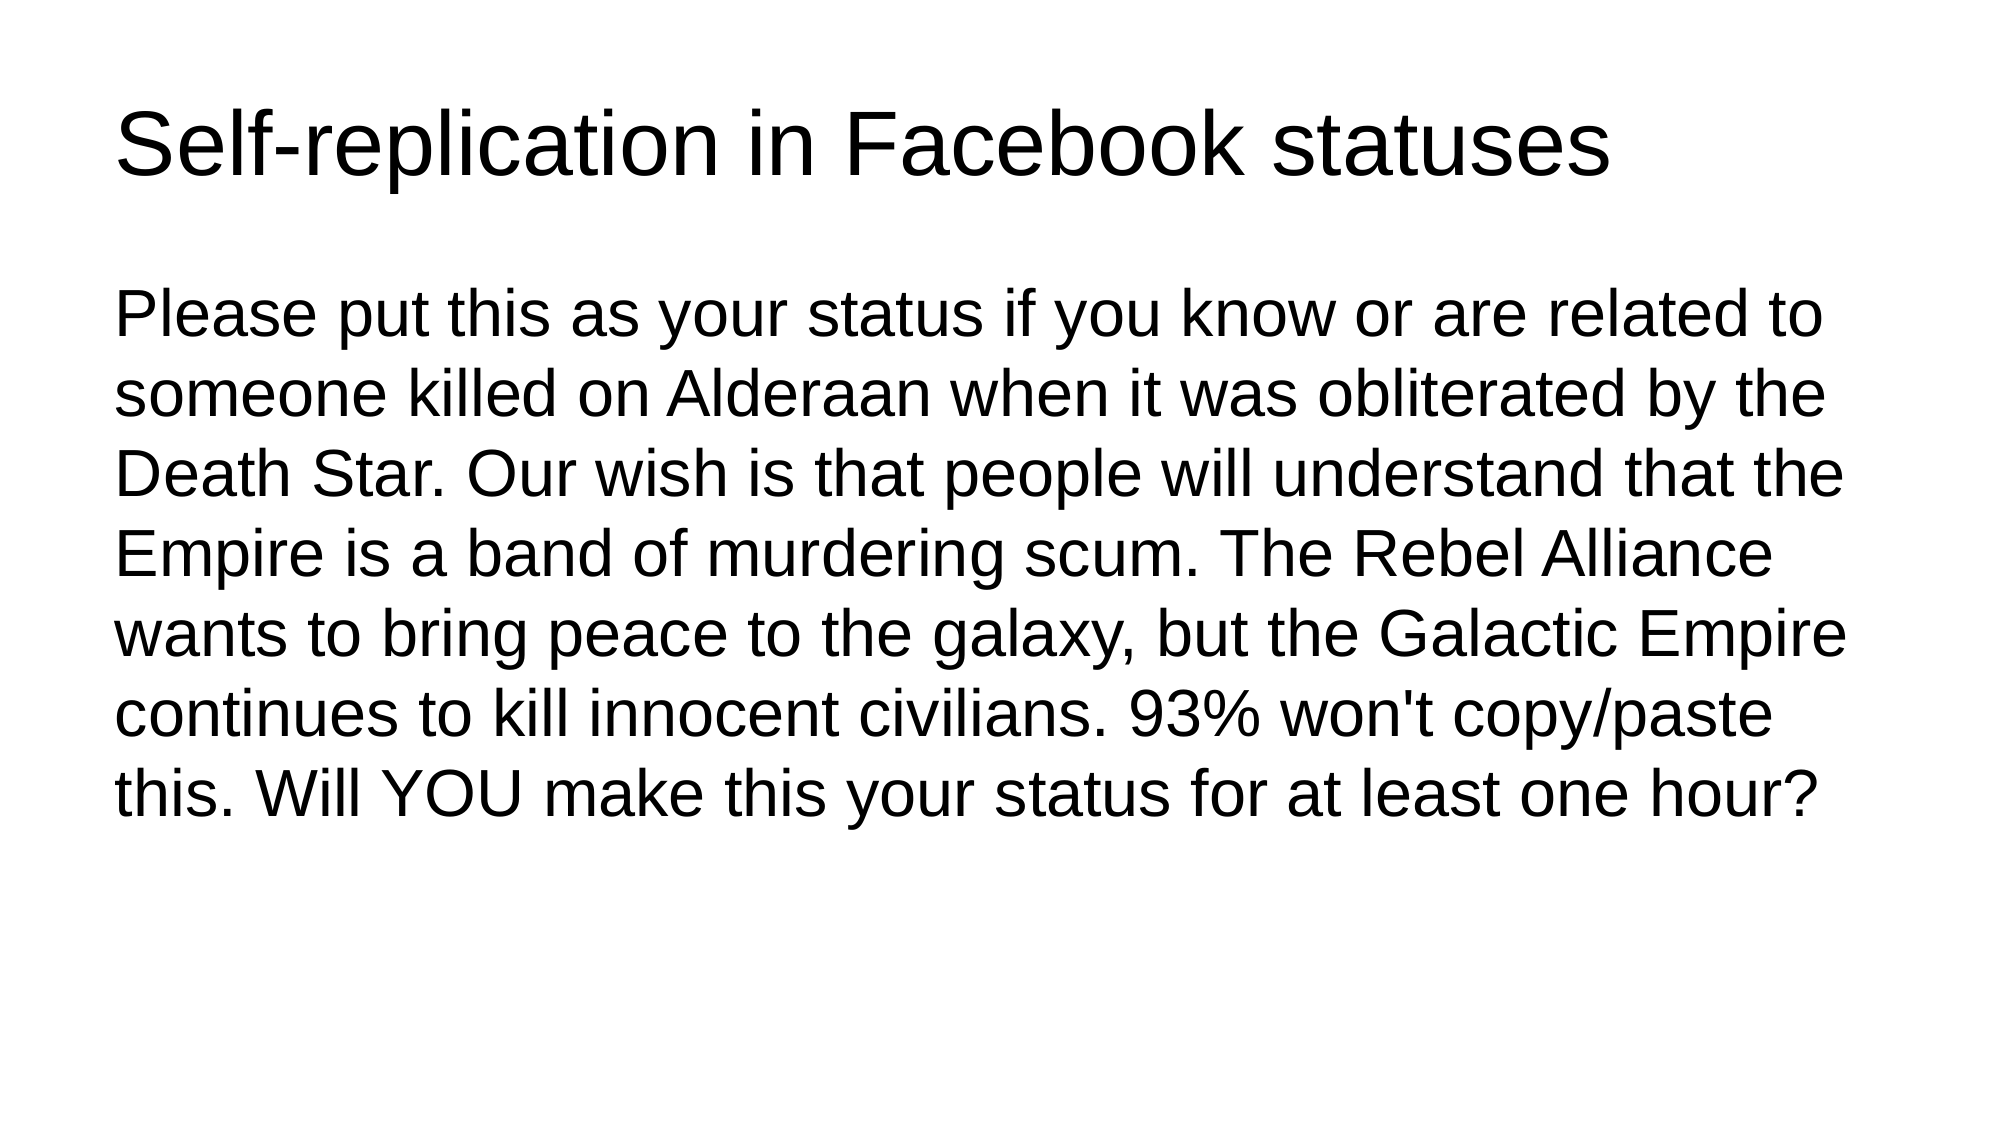

# Self-replication in Facebook statuses
Please put this as your status if you know or are related to someone killed on Alderaan when it was obliterated by the Death Star. Our wish is that people will understand that the Empire is a band of murdering scum. The Rebel Alliance wants to bring peace to the galaxy, but the Galactic Empire continues to kill innocent civilians. 93% won't copy/paste this. Will YOU make this your status for at least one hour?